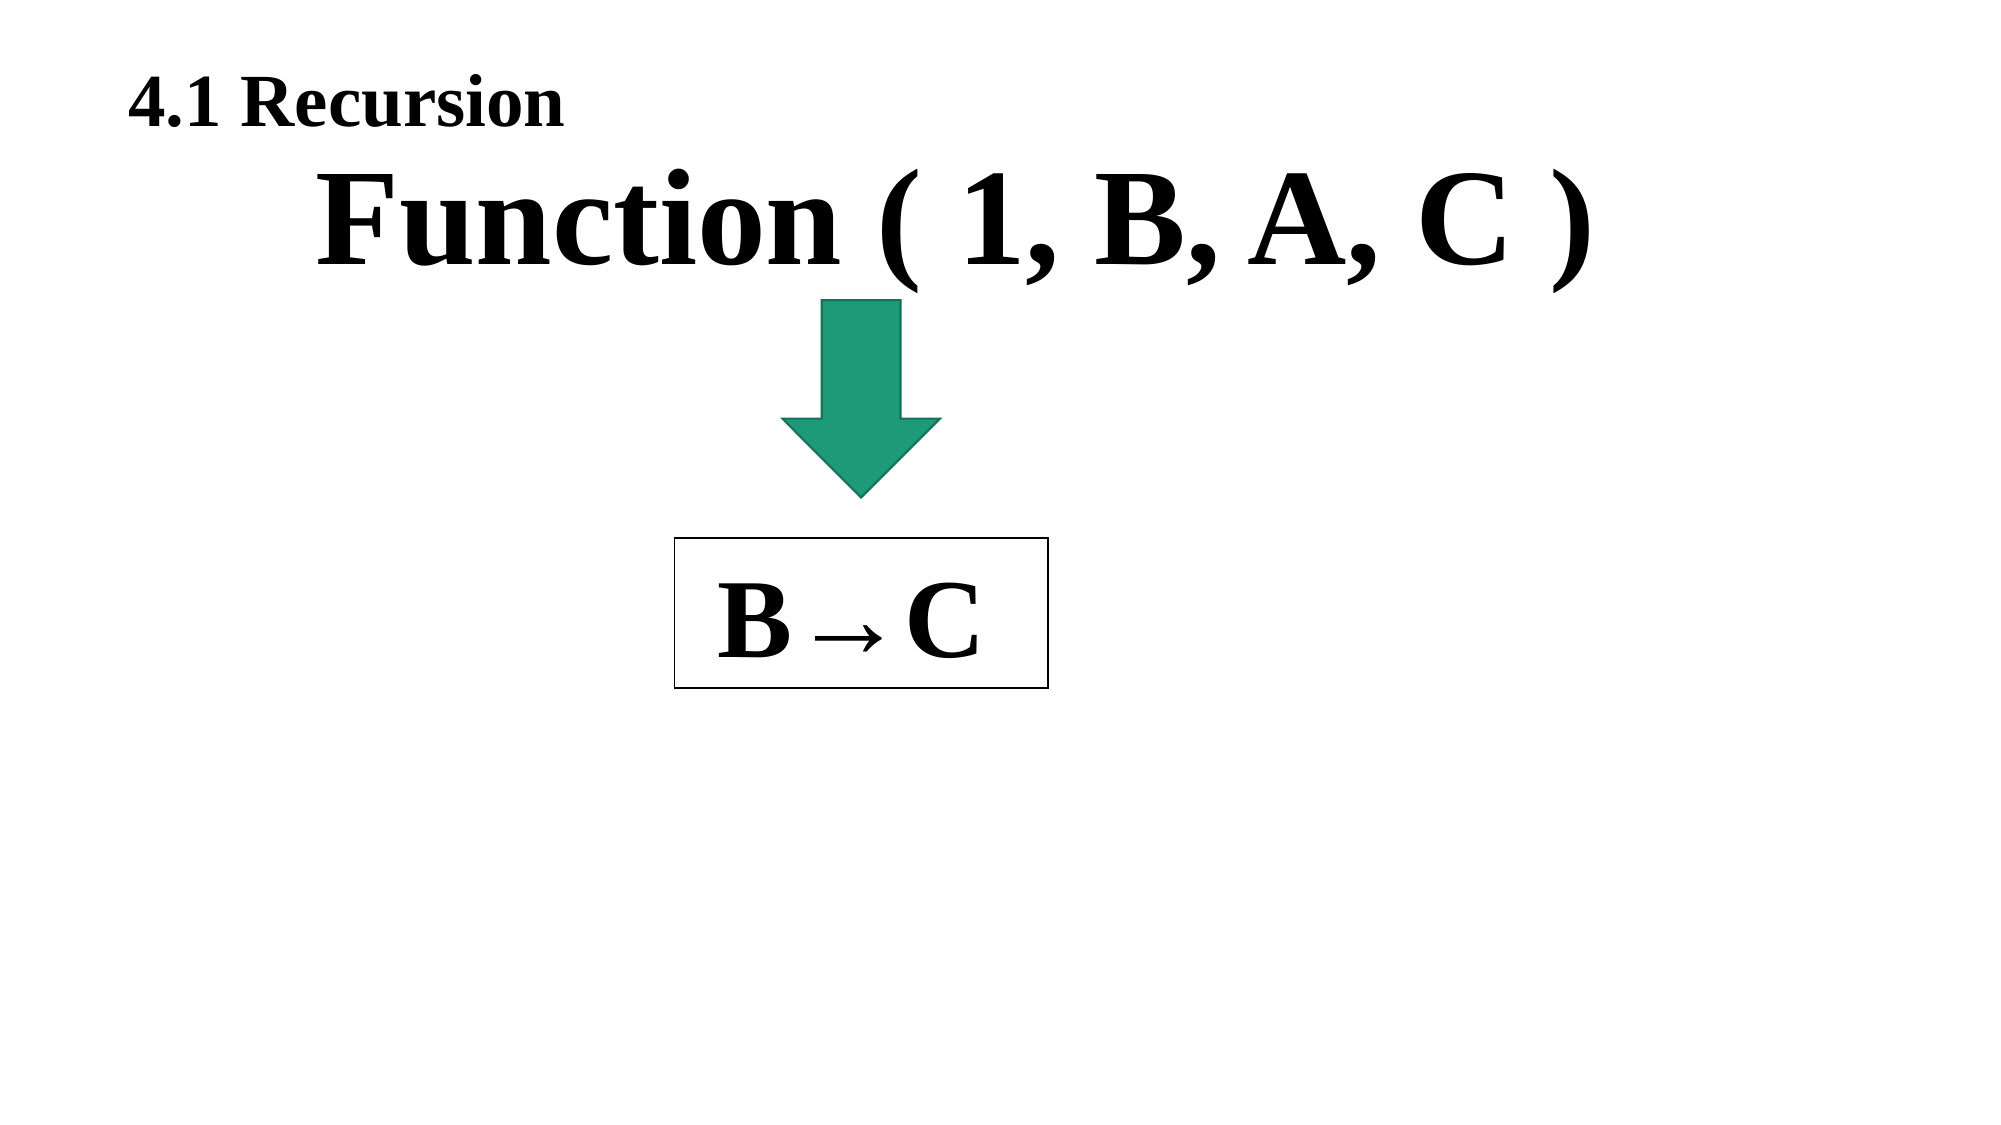

4.1 Recursion
Function ( 1, B, A, C )

B→C